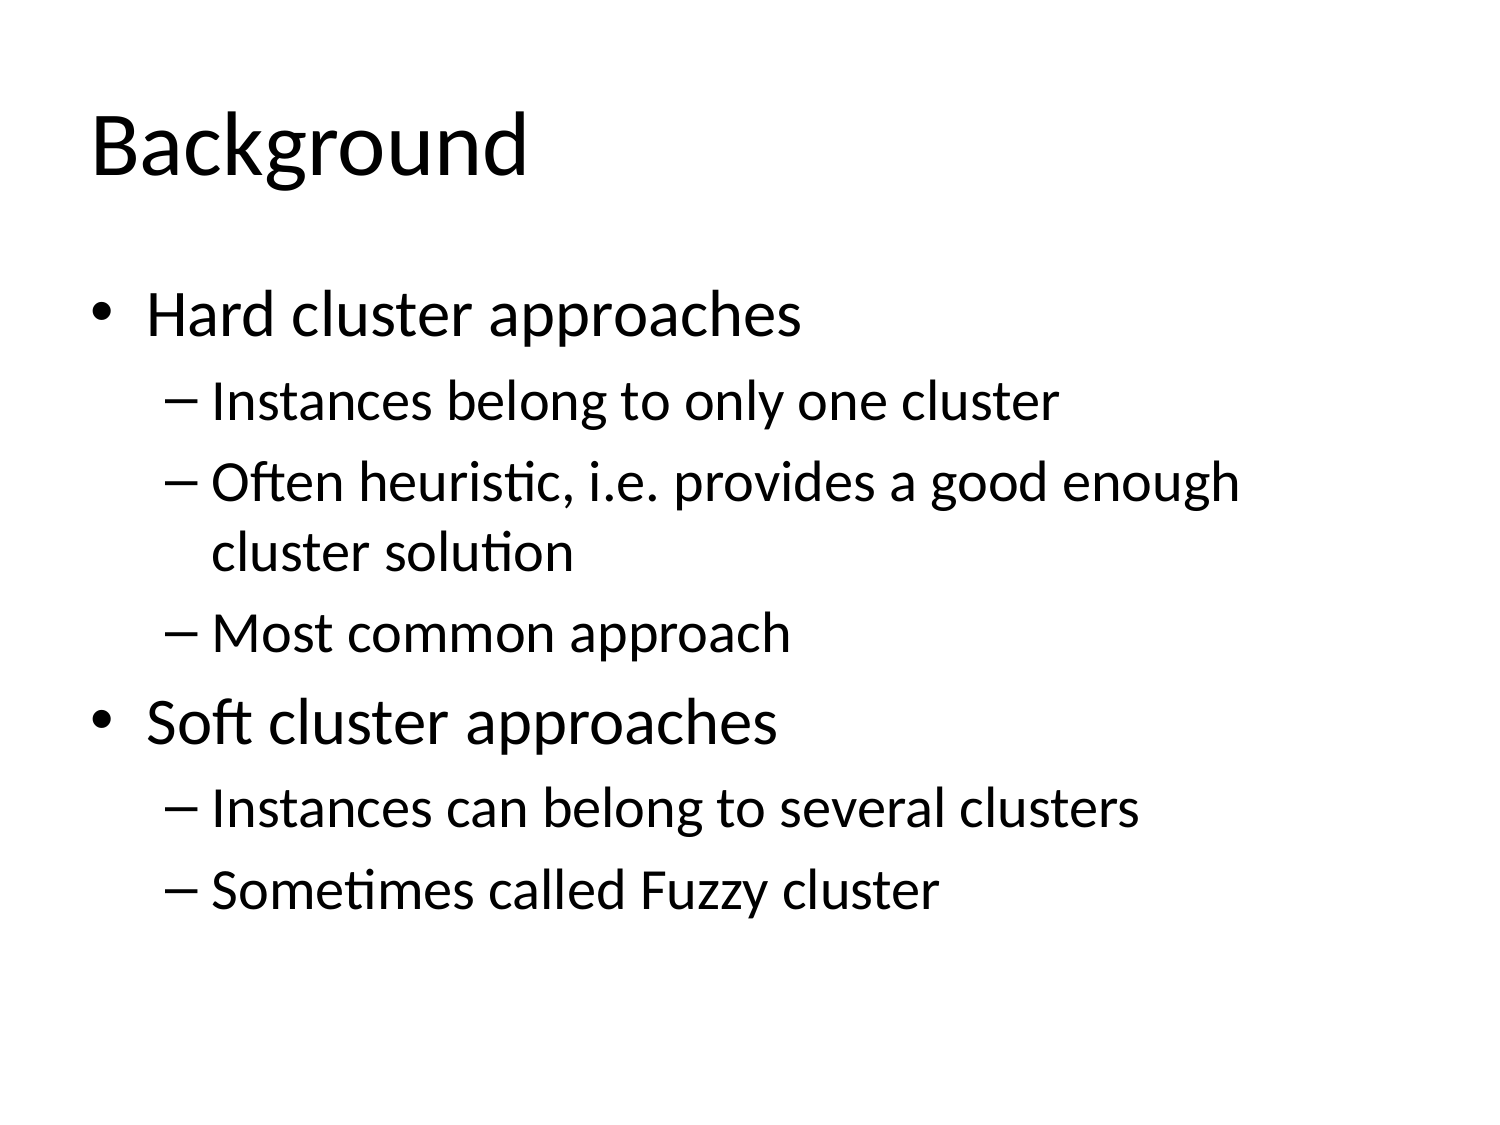

# Background
Hard cluster approaches
Instances belong to only one cluster
Often heuristic, i.e. provides a good enough cluster solution
Most common approach
Soft cluster approaches
Instances can belong to several clusters
Sometimes called Fuzzy cluster